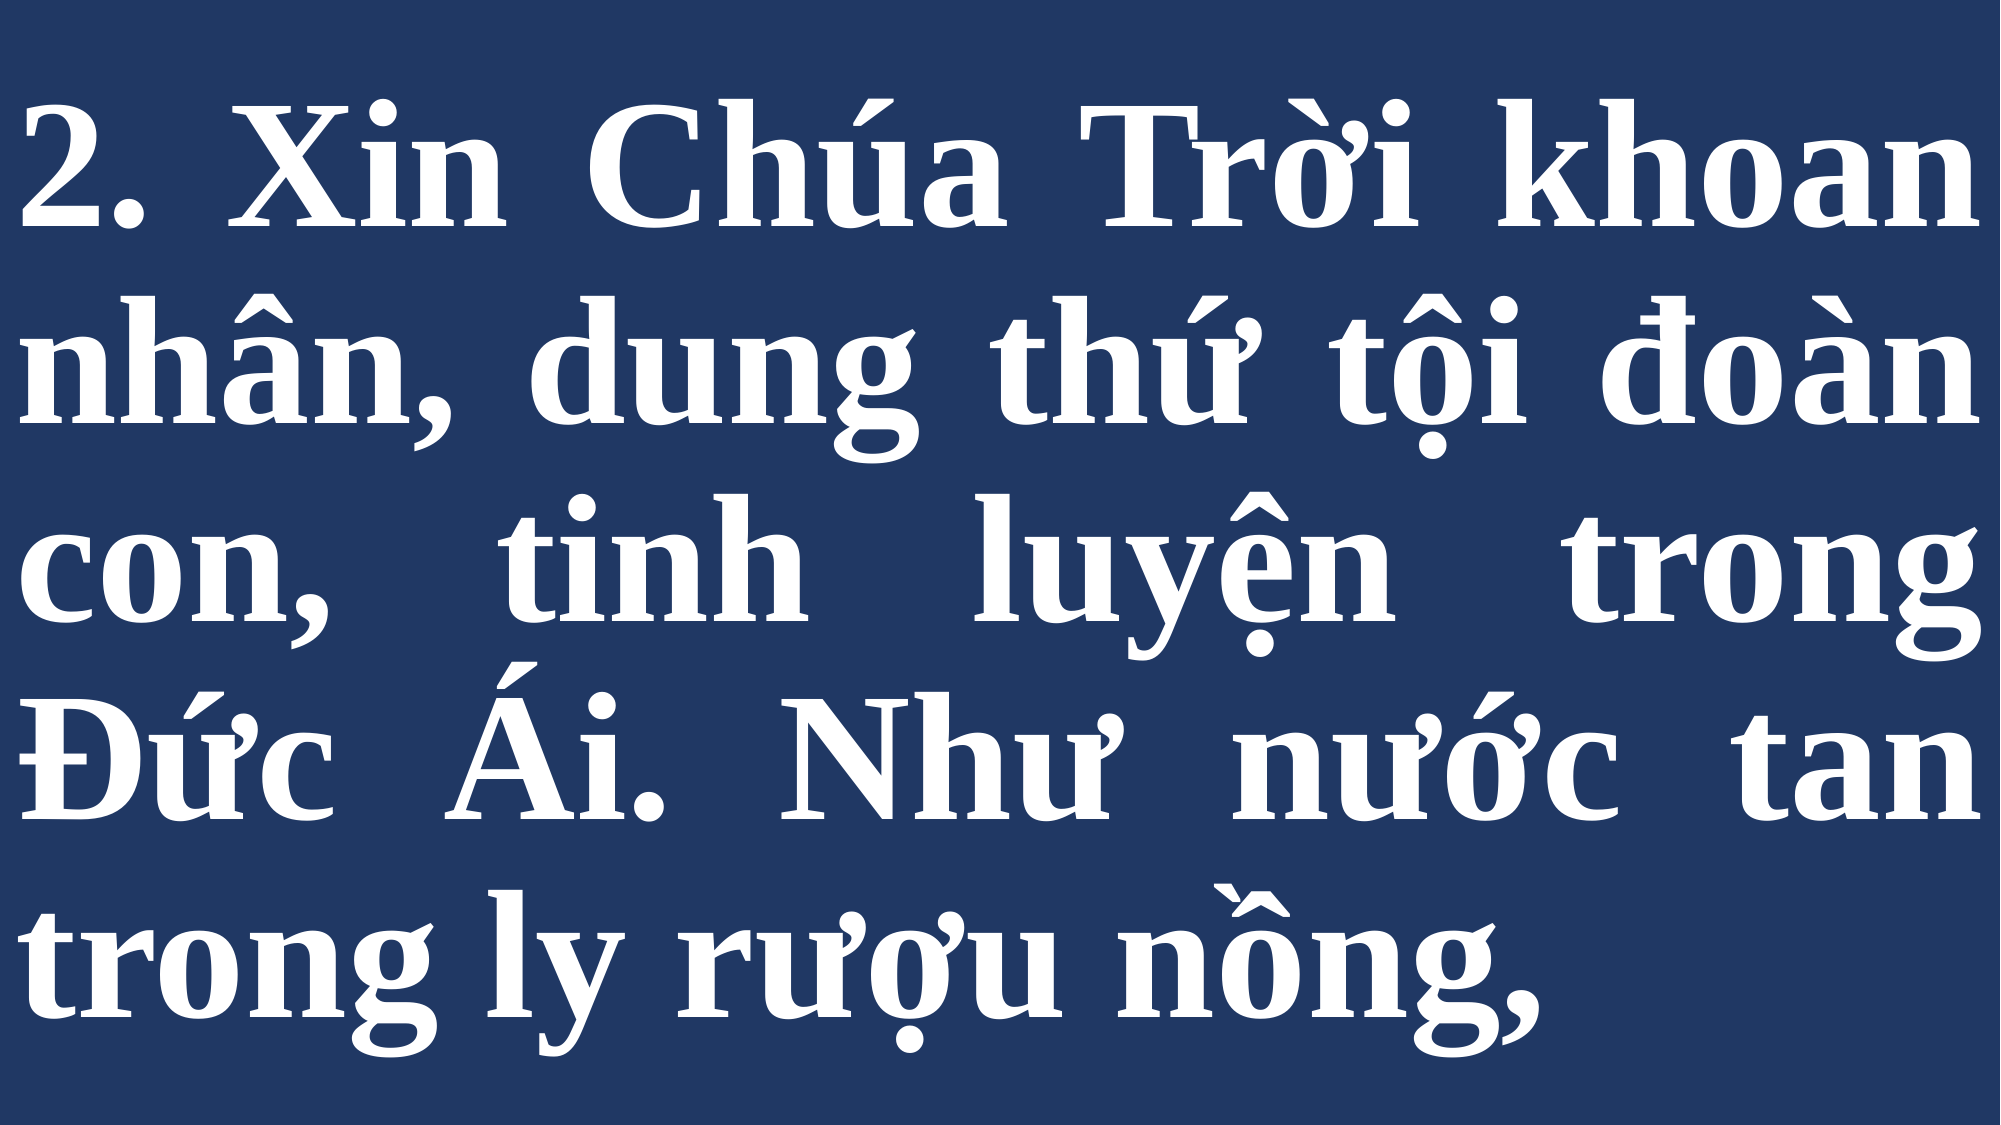

# 2. Xin Chúa Trời khoan nhân, dung thứ tội đoàn con, tinh luyện trong Đức Ái. Như nước tan trong ly rượu nồng,